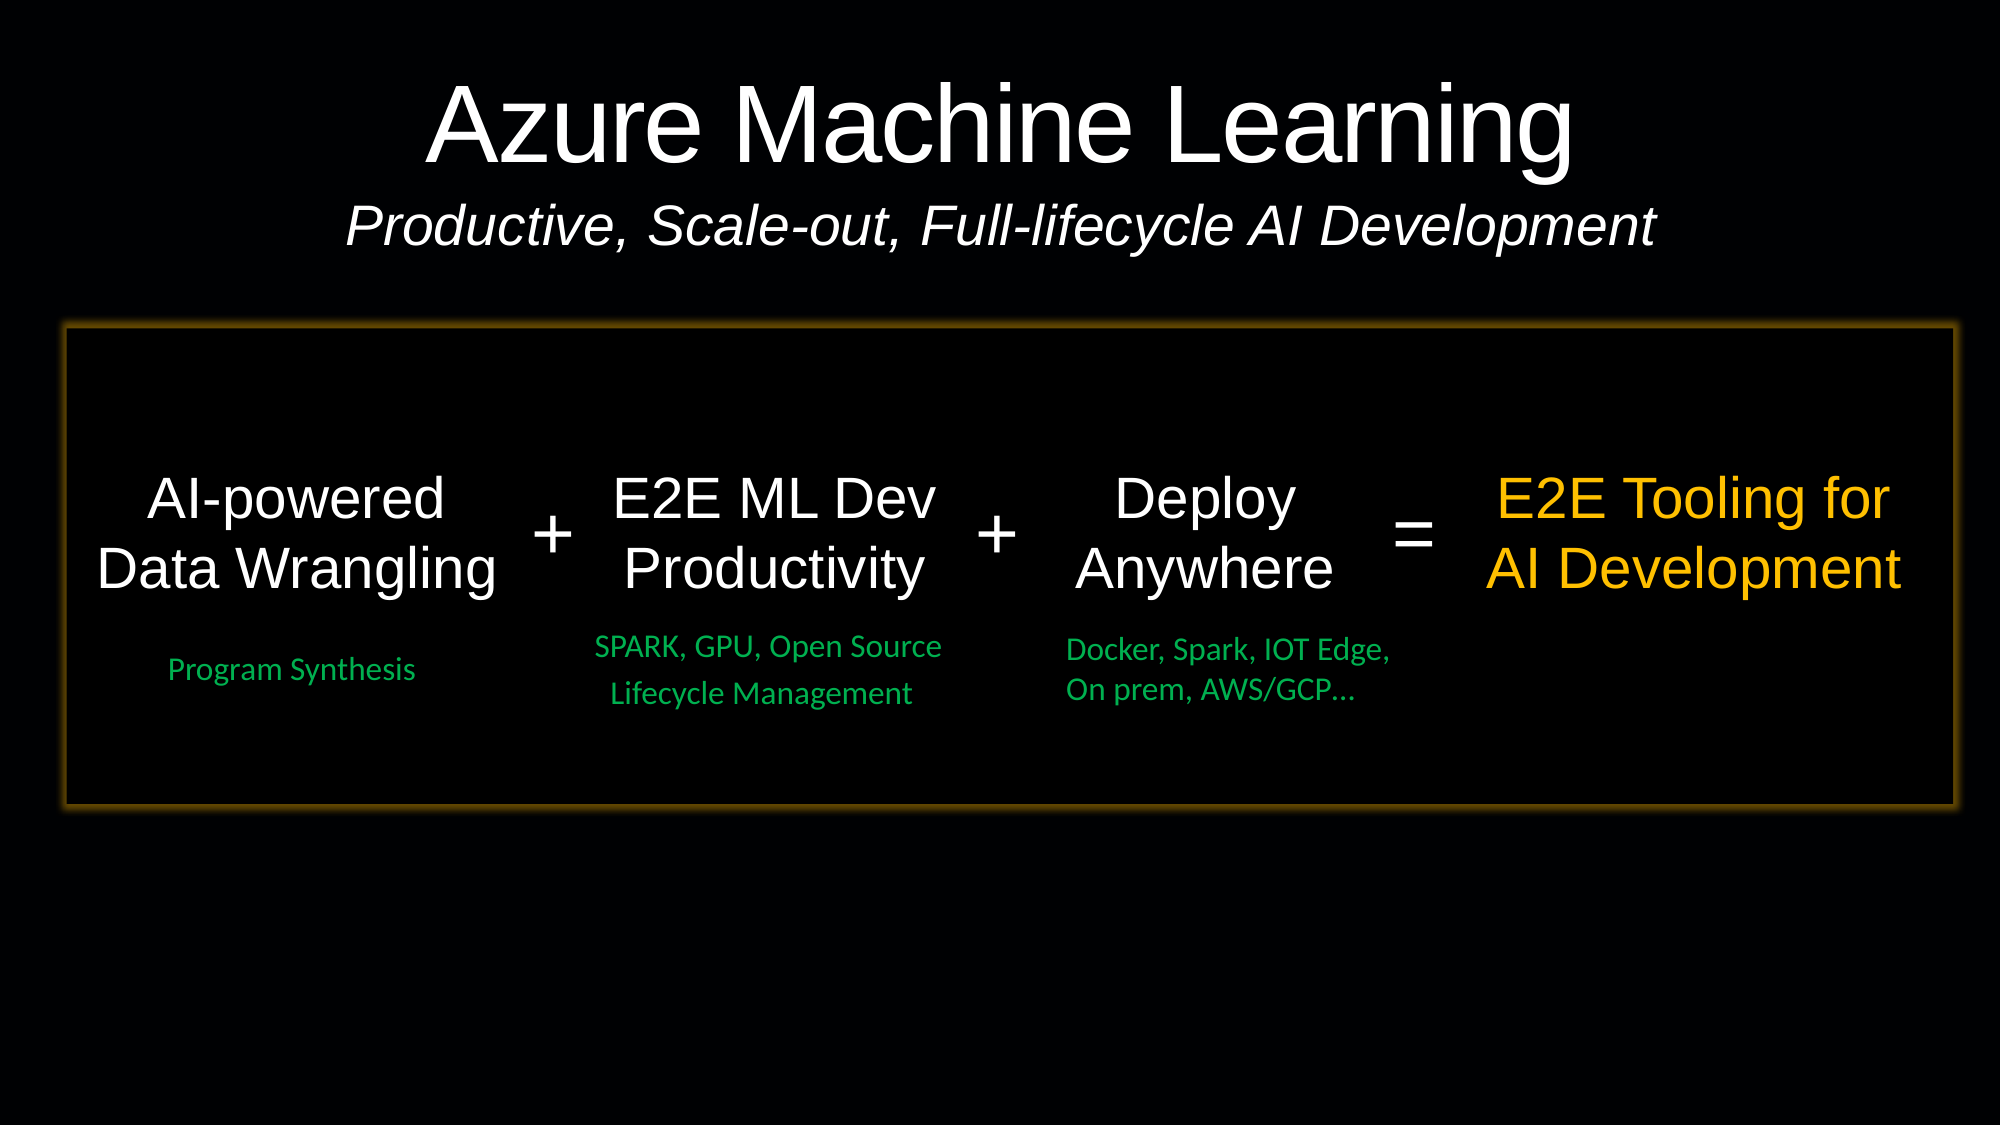

Azure Machine Learning
Productive, Scale-out, Full-lifecycle AI Development

AI-powered Data Wrangling
E2E ML Dev
Productivity
Deploy Anywhere
E2E Tooling for AI Development
+
+
=
SPARK, GPU, Open Source
Lifecycle Management
Docker, Spark, IOT Edge, On prem, AWS/GCP…
Program Synthesis